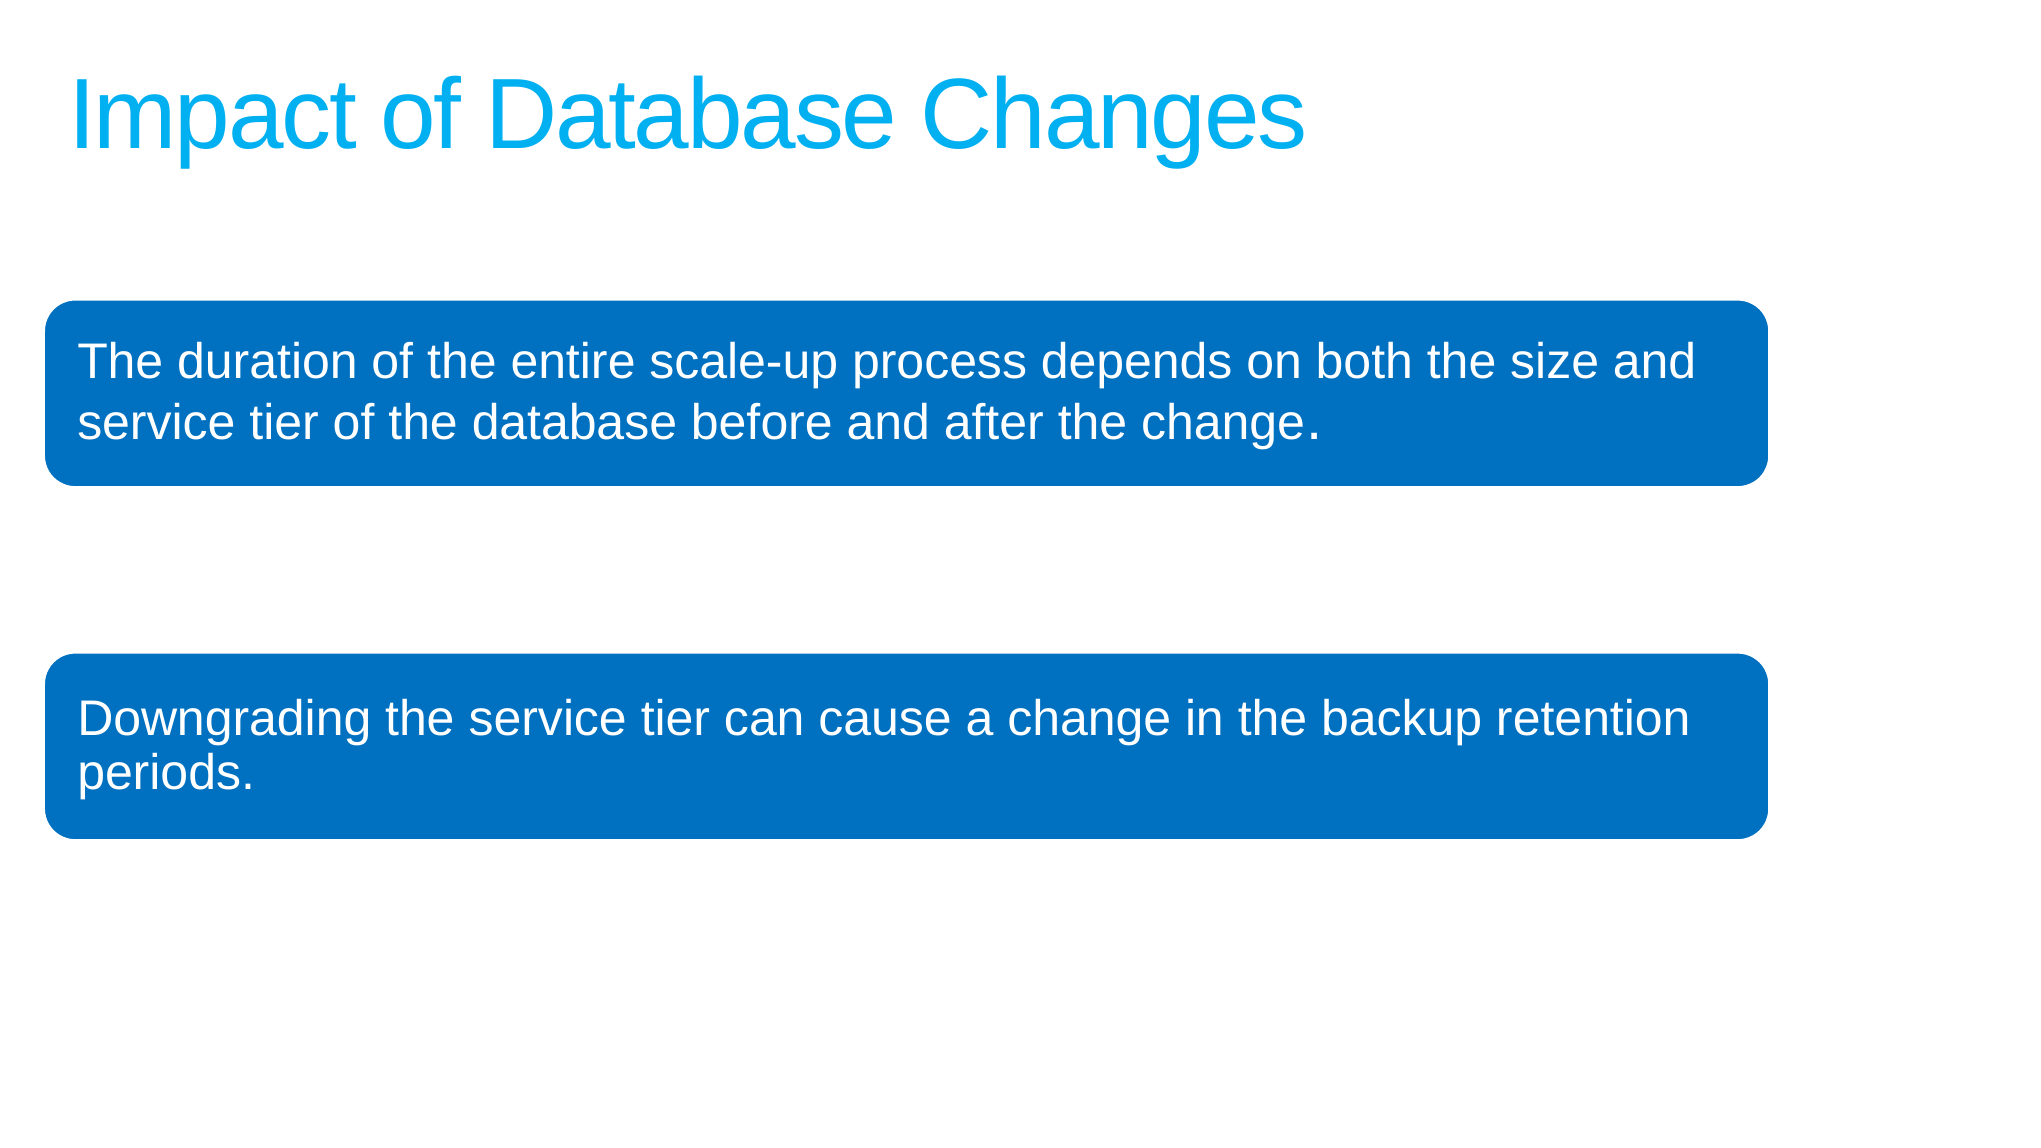

# Impact of Database Changes
The duration of the entire scale-up process depends on both the size and service tier of the database before and after the change.

Downgrading the service tier can cause a change in the backup retention periods.